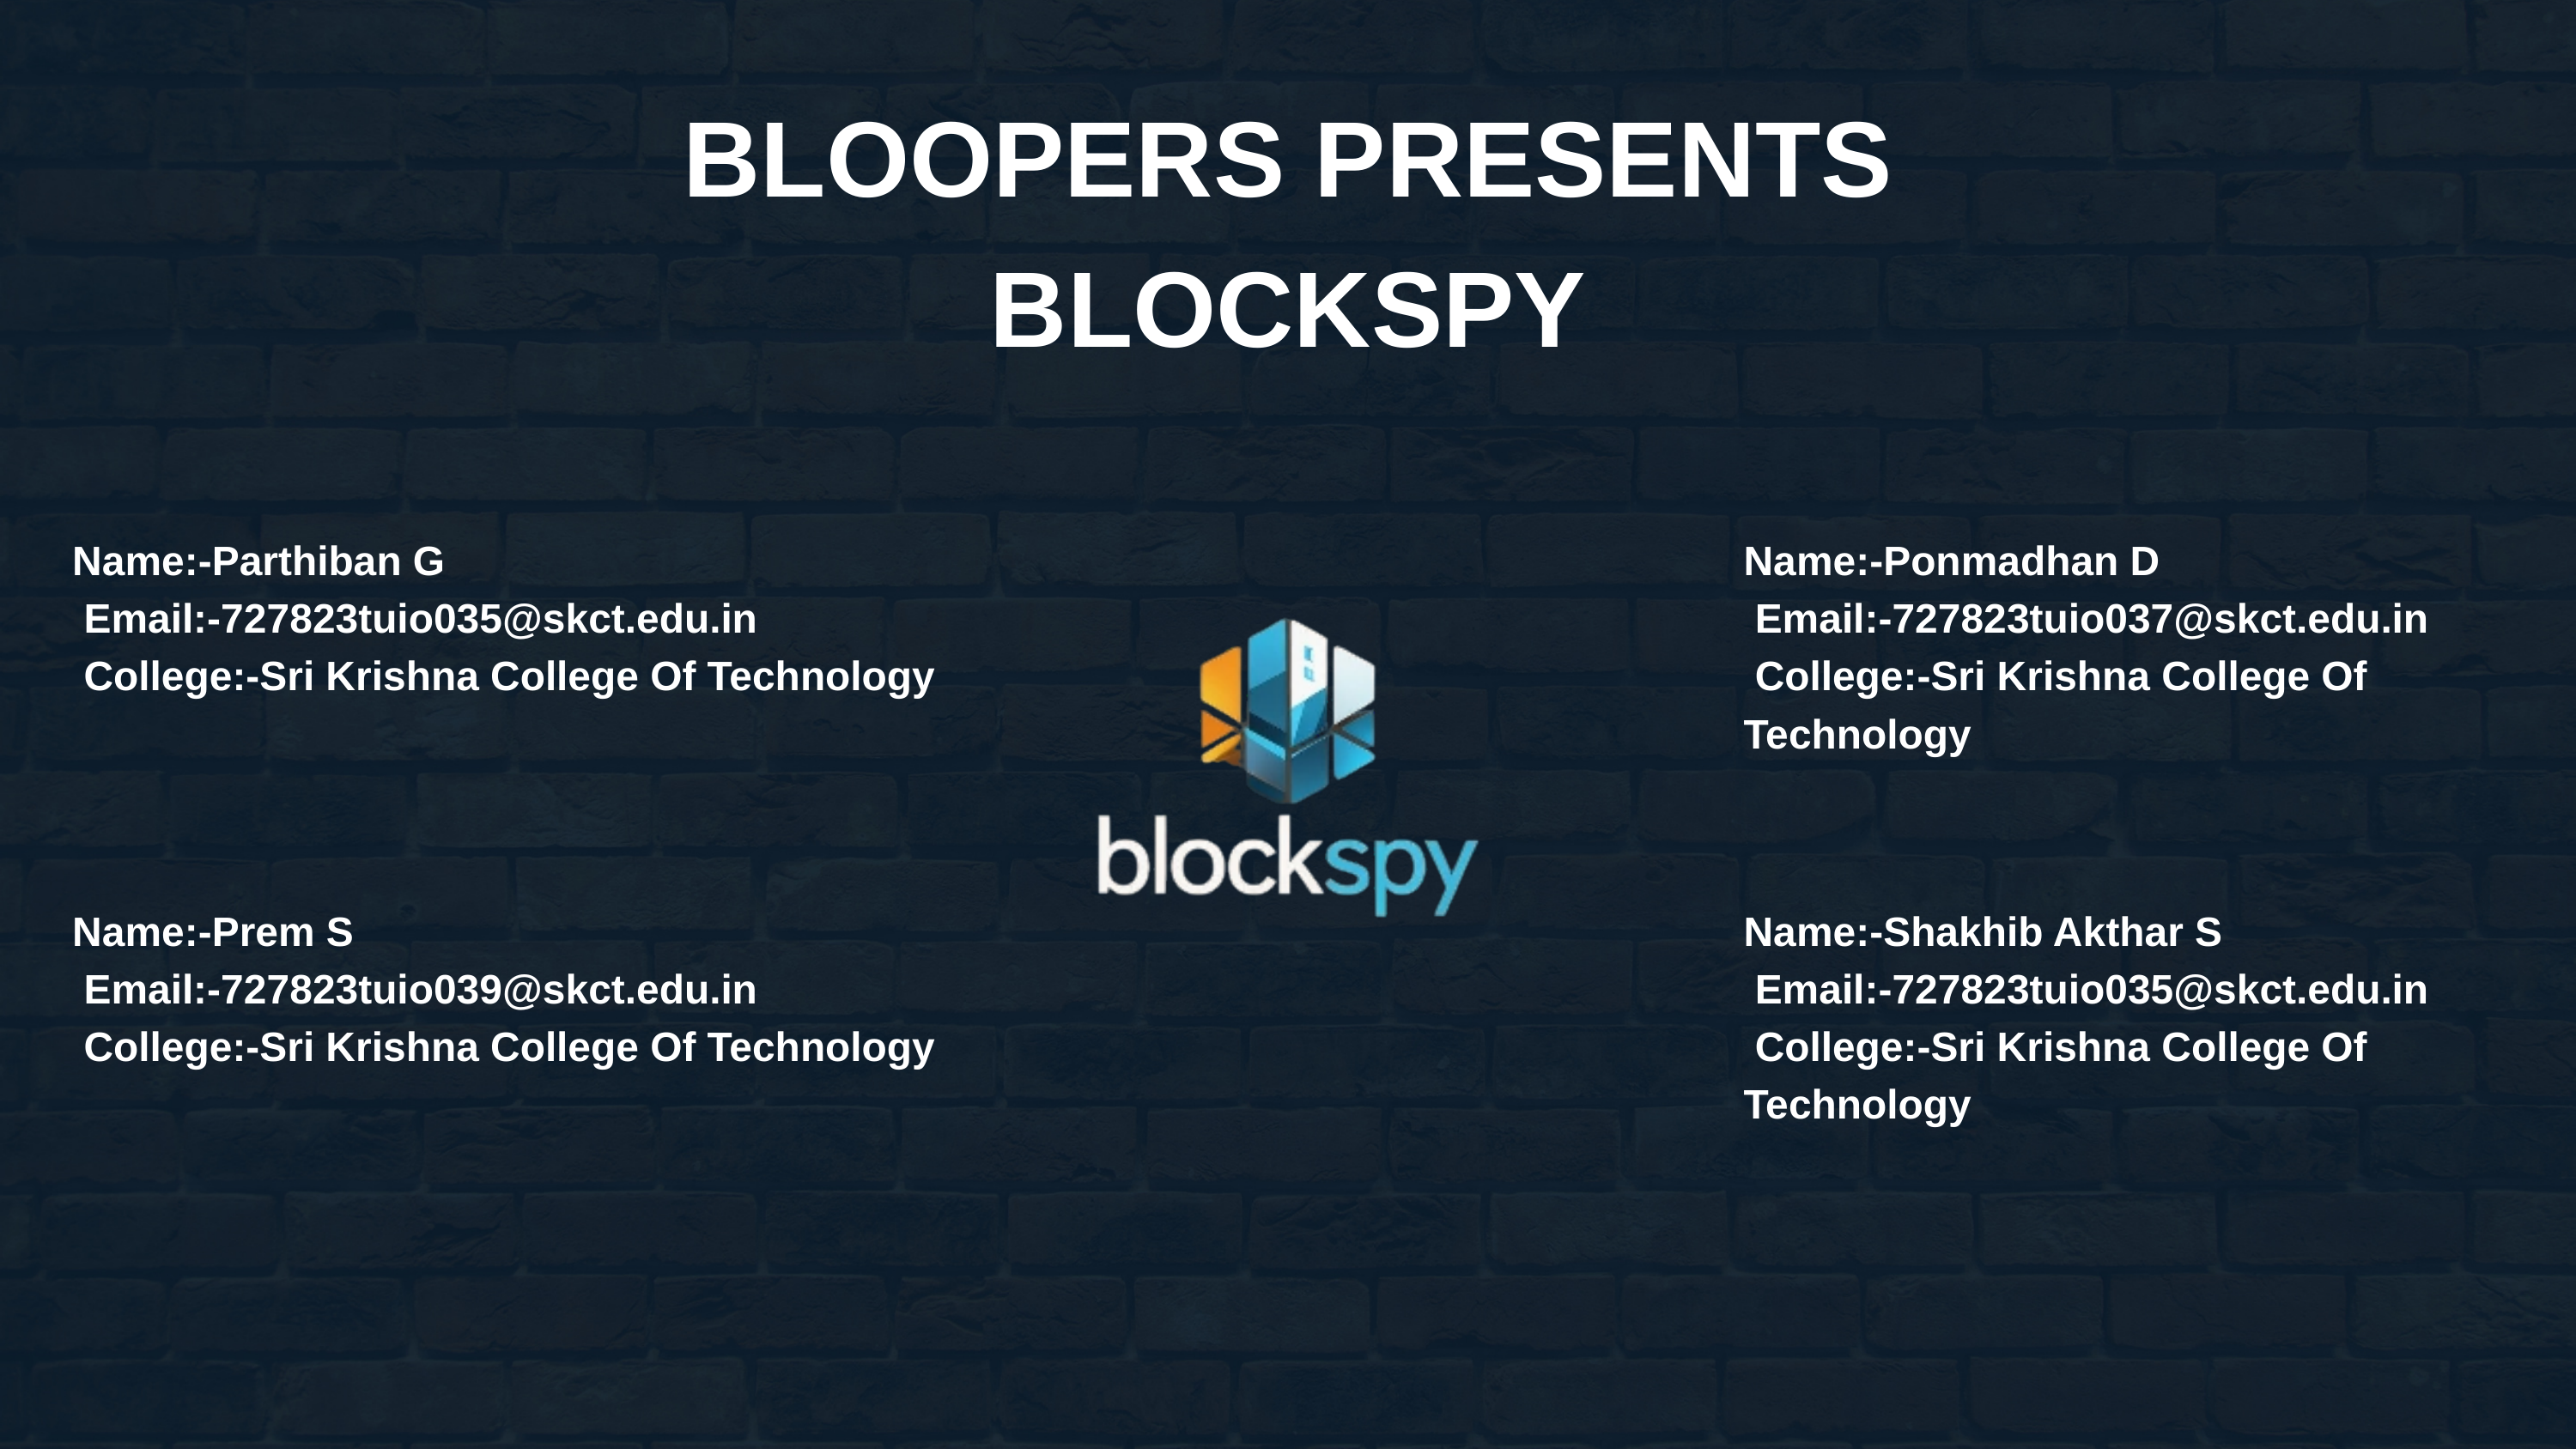

BLOOPERS PRESENTS
BLOCKSPY

Name:-Parthiban G
 Email:-727823tuio035@skct.edu.in
 College:-Sri Krishna College Of Technology

Name:-Ponmadhan D
 Email:-727823tuio037@skct.edu.in
 College:-Sri Krishna College Of Technology

Name:-Prem S
 Email:-727823tuio039@skct.edu.in
 College:-Sri Krishna College Of Technology

Name:-Shakhib Akthar S
 Email:-727823tuio035@skct.edu.in
 College:-Sri Krishna College Of Technology